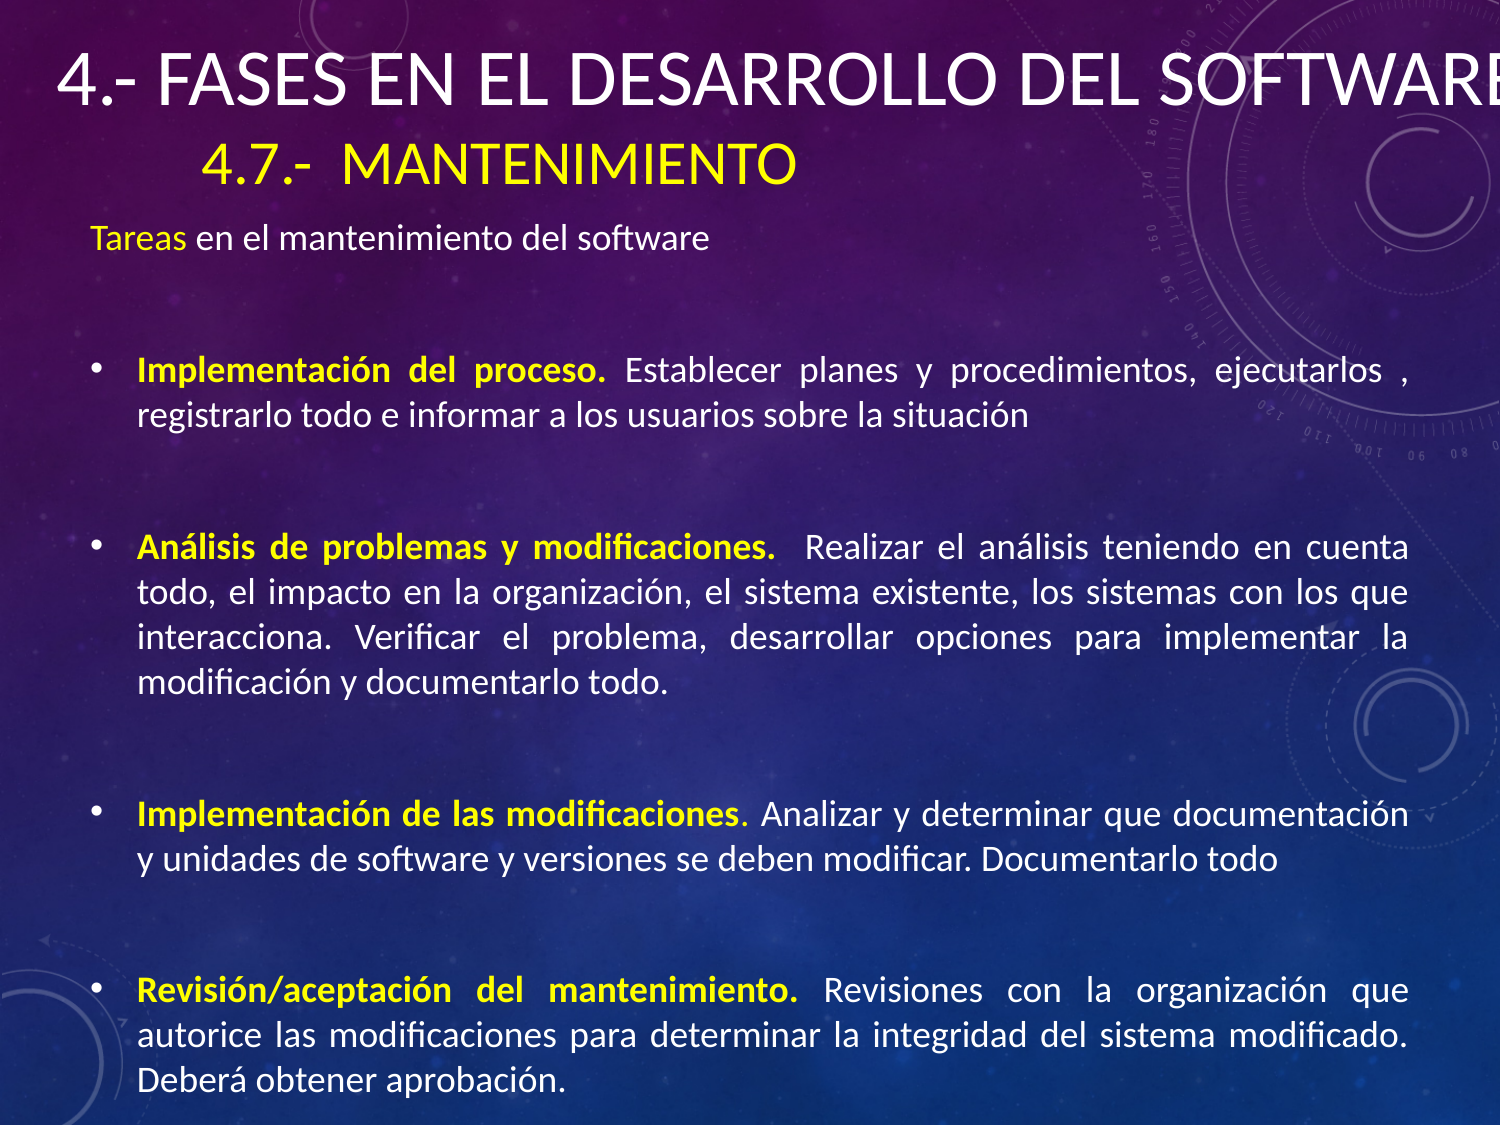

# 4.- Fases en el desarrollo del Software 4.7.-  Mantenimiento

Tareas en el mantenimiento del software

Implementación del proceso. Establecer planes y procedimientos, ejecutarlos , registrarlo todo e informar a los usuarios sobre la situación

Análisis de problemas y modificaciones.  Realizar el análisis teniendo en cuenta todo, el impacto en la organización, el sistema existente, los sistemas con los que interacciona. Verificar el problema, desarrollar opciones para implementar la modificación y documentarlo todo.

Implementación de las modificaciones. Analizar y determinar que documentación y unidades de software y versiones se deben modificar. Documentarlo todo

Revisión/aceptación del mantenimiento. Revisiones con la organización que autorice las modificaciones para determinar la integridad del sistema modificado. Deberá obtener aprobación.